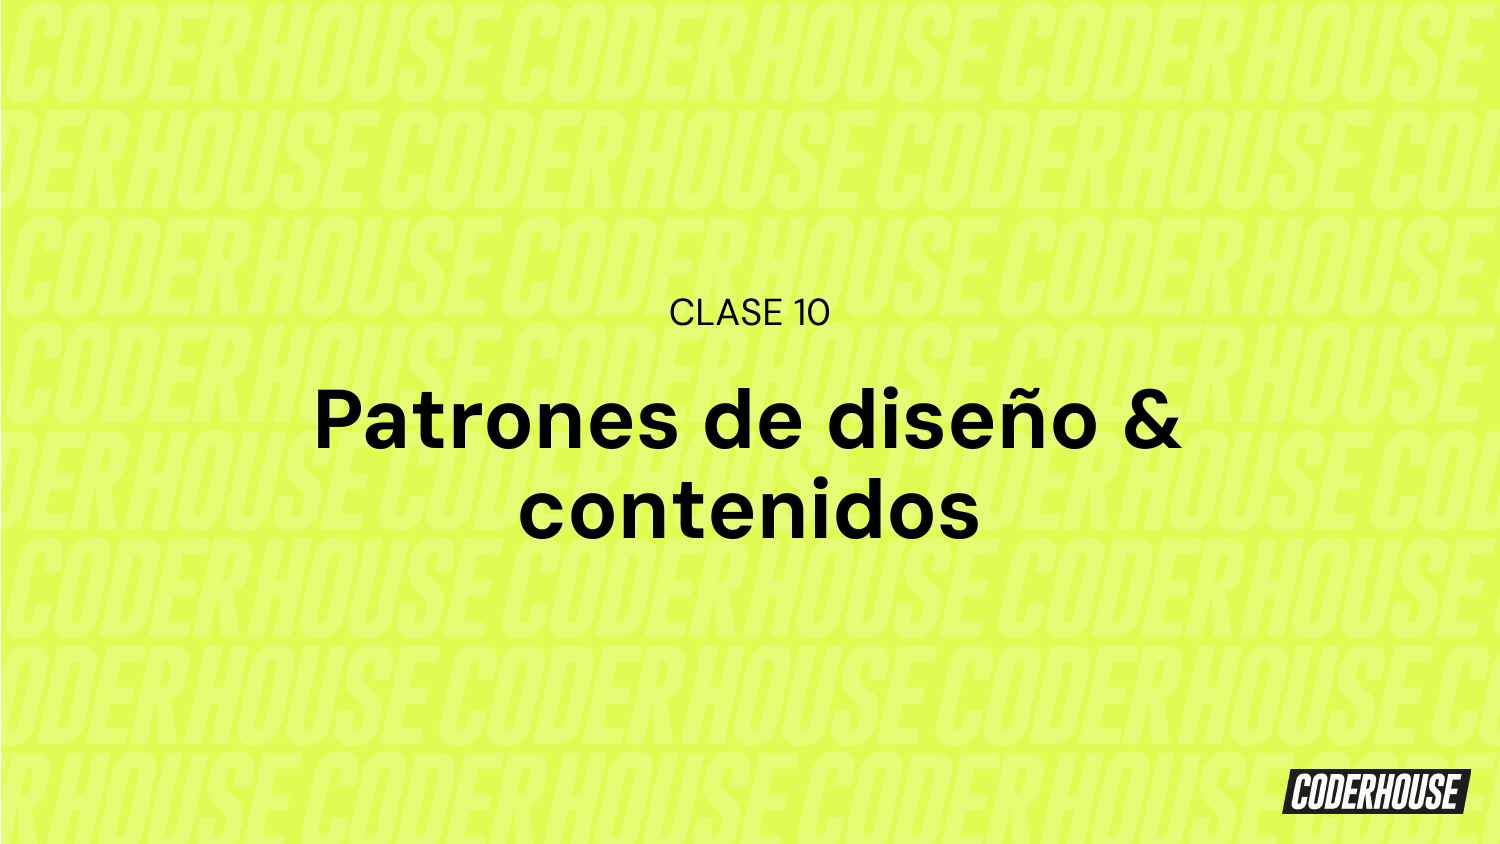

CLASE 10
Patrones de diseño & contenidos